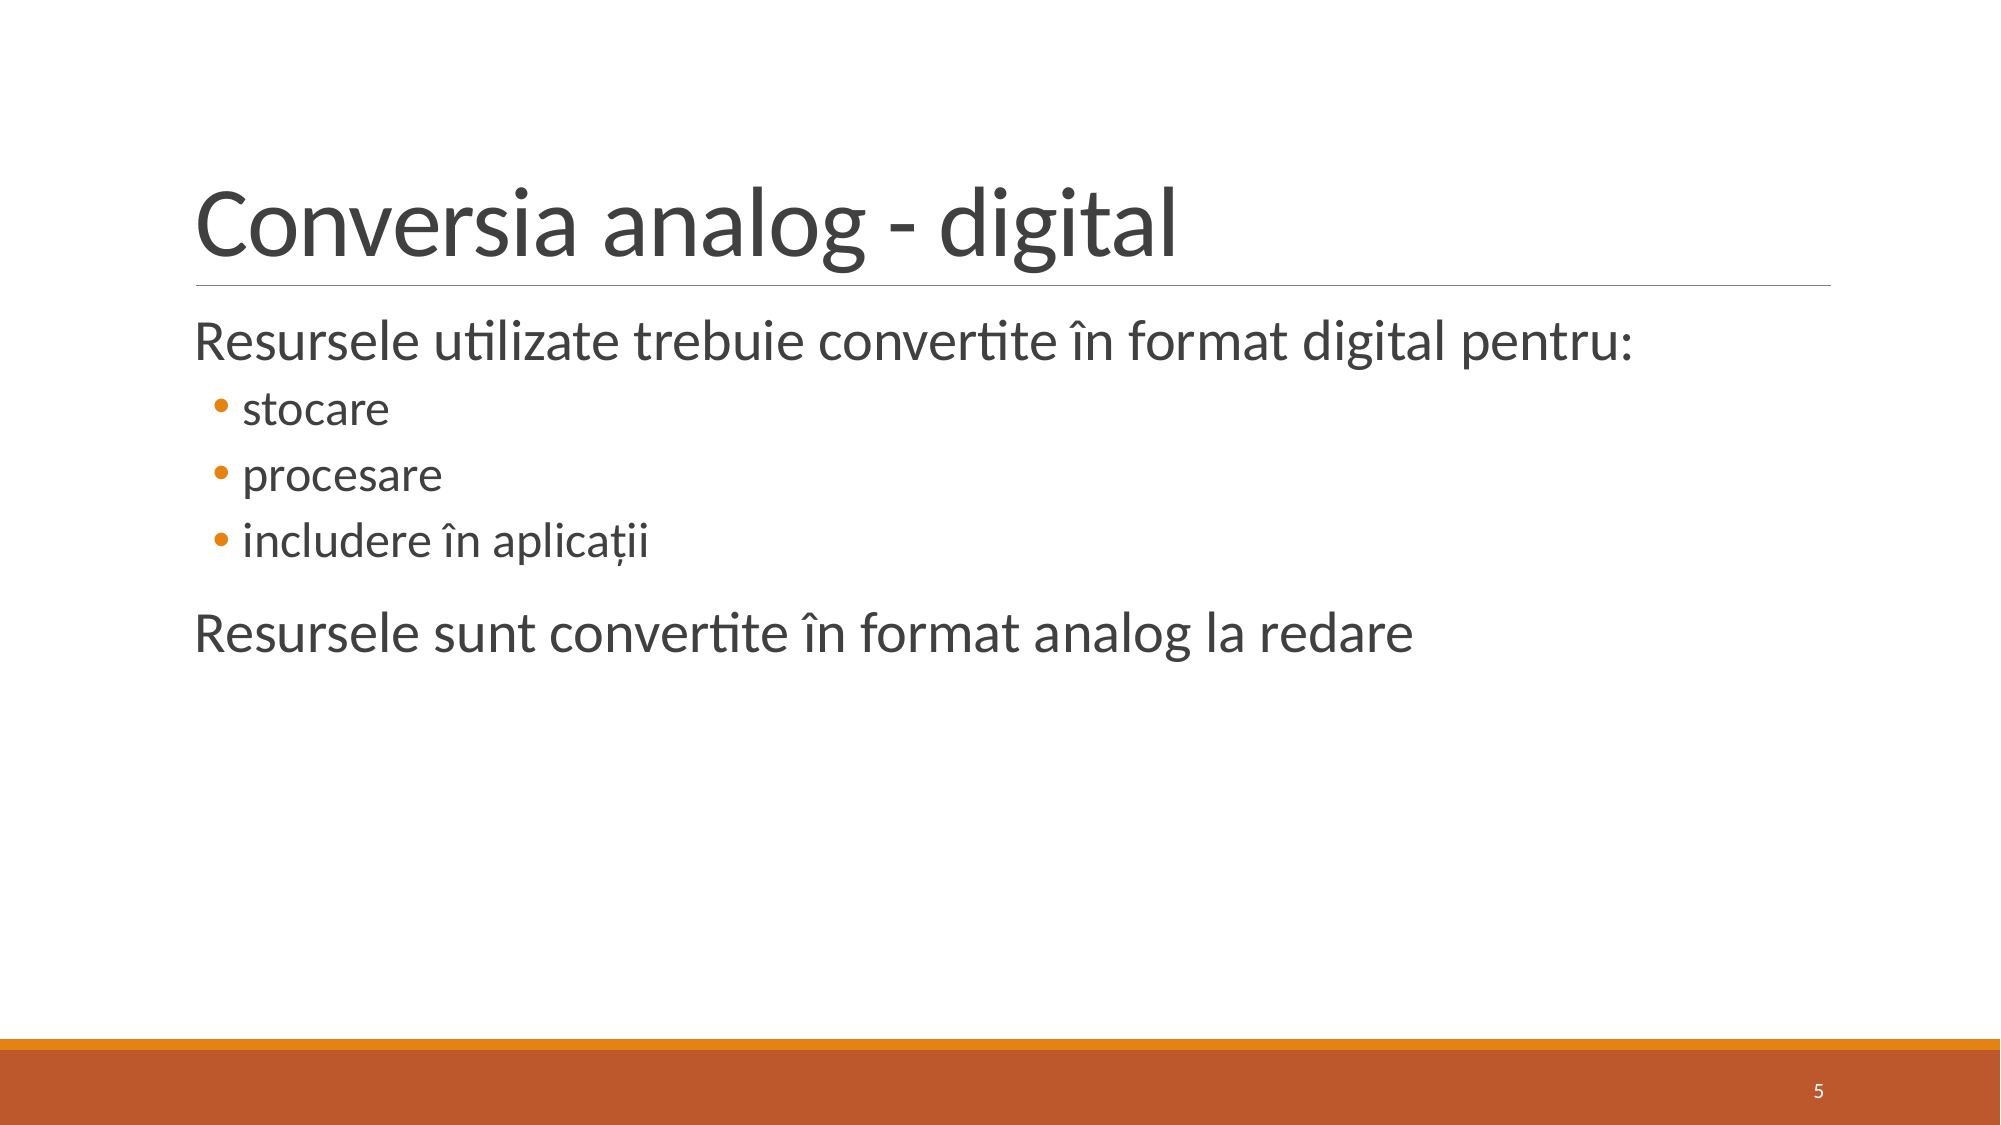

# Conversia analog - digital
Resursele utilizate trebuie convertite în format digital pentru:
stocare
procesare
includere în aplicații
Resursele sunt convertite în format analog la redare

5